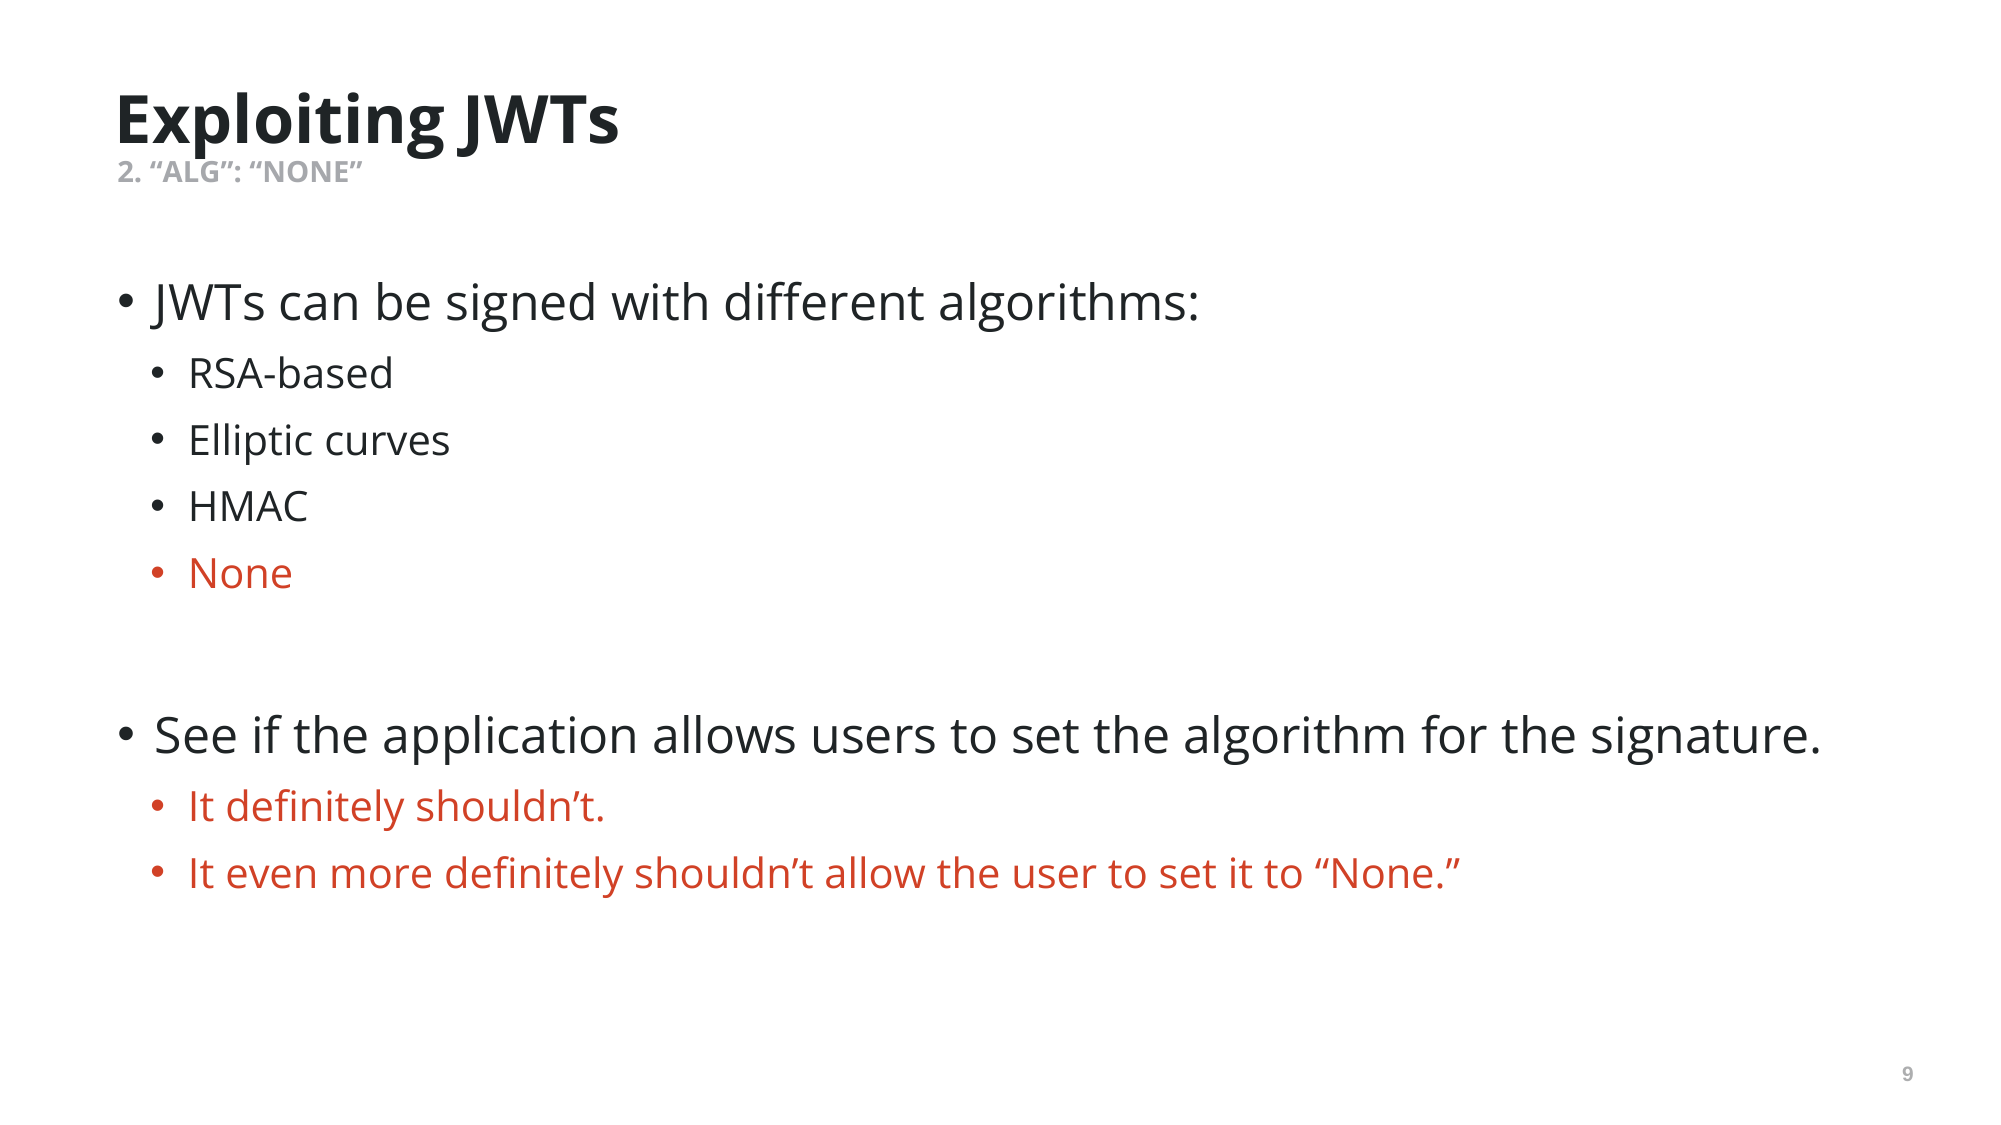

Exploiting JWTs
# 2. “Alg”: “None”
JWTs can be signed with different algorithms:
RSA-based
Elliptic curves
HMAC
None

See if the application allows users to set the algorithm for the signature.
It definitely shouldn’t.
It even more definitely shouldn’t allow the user to set it to “None.”